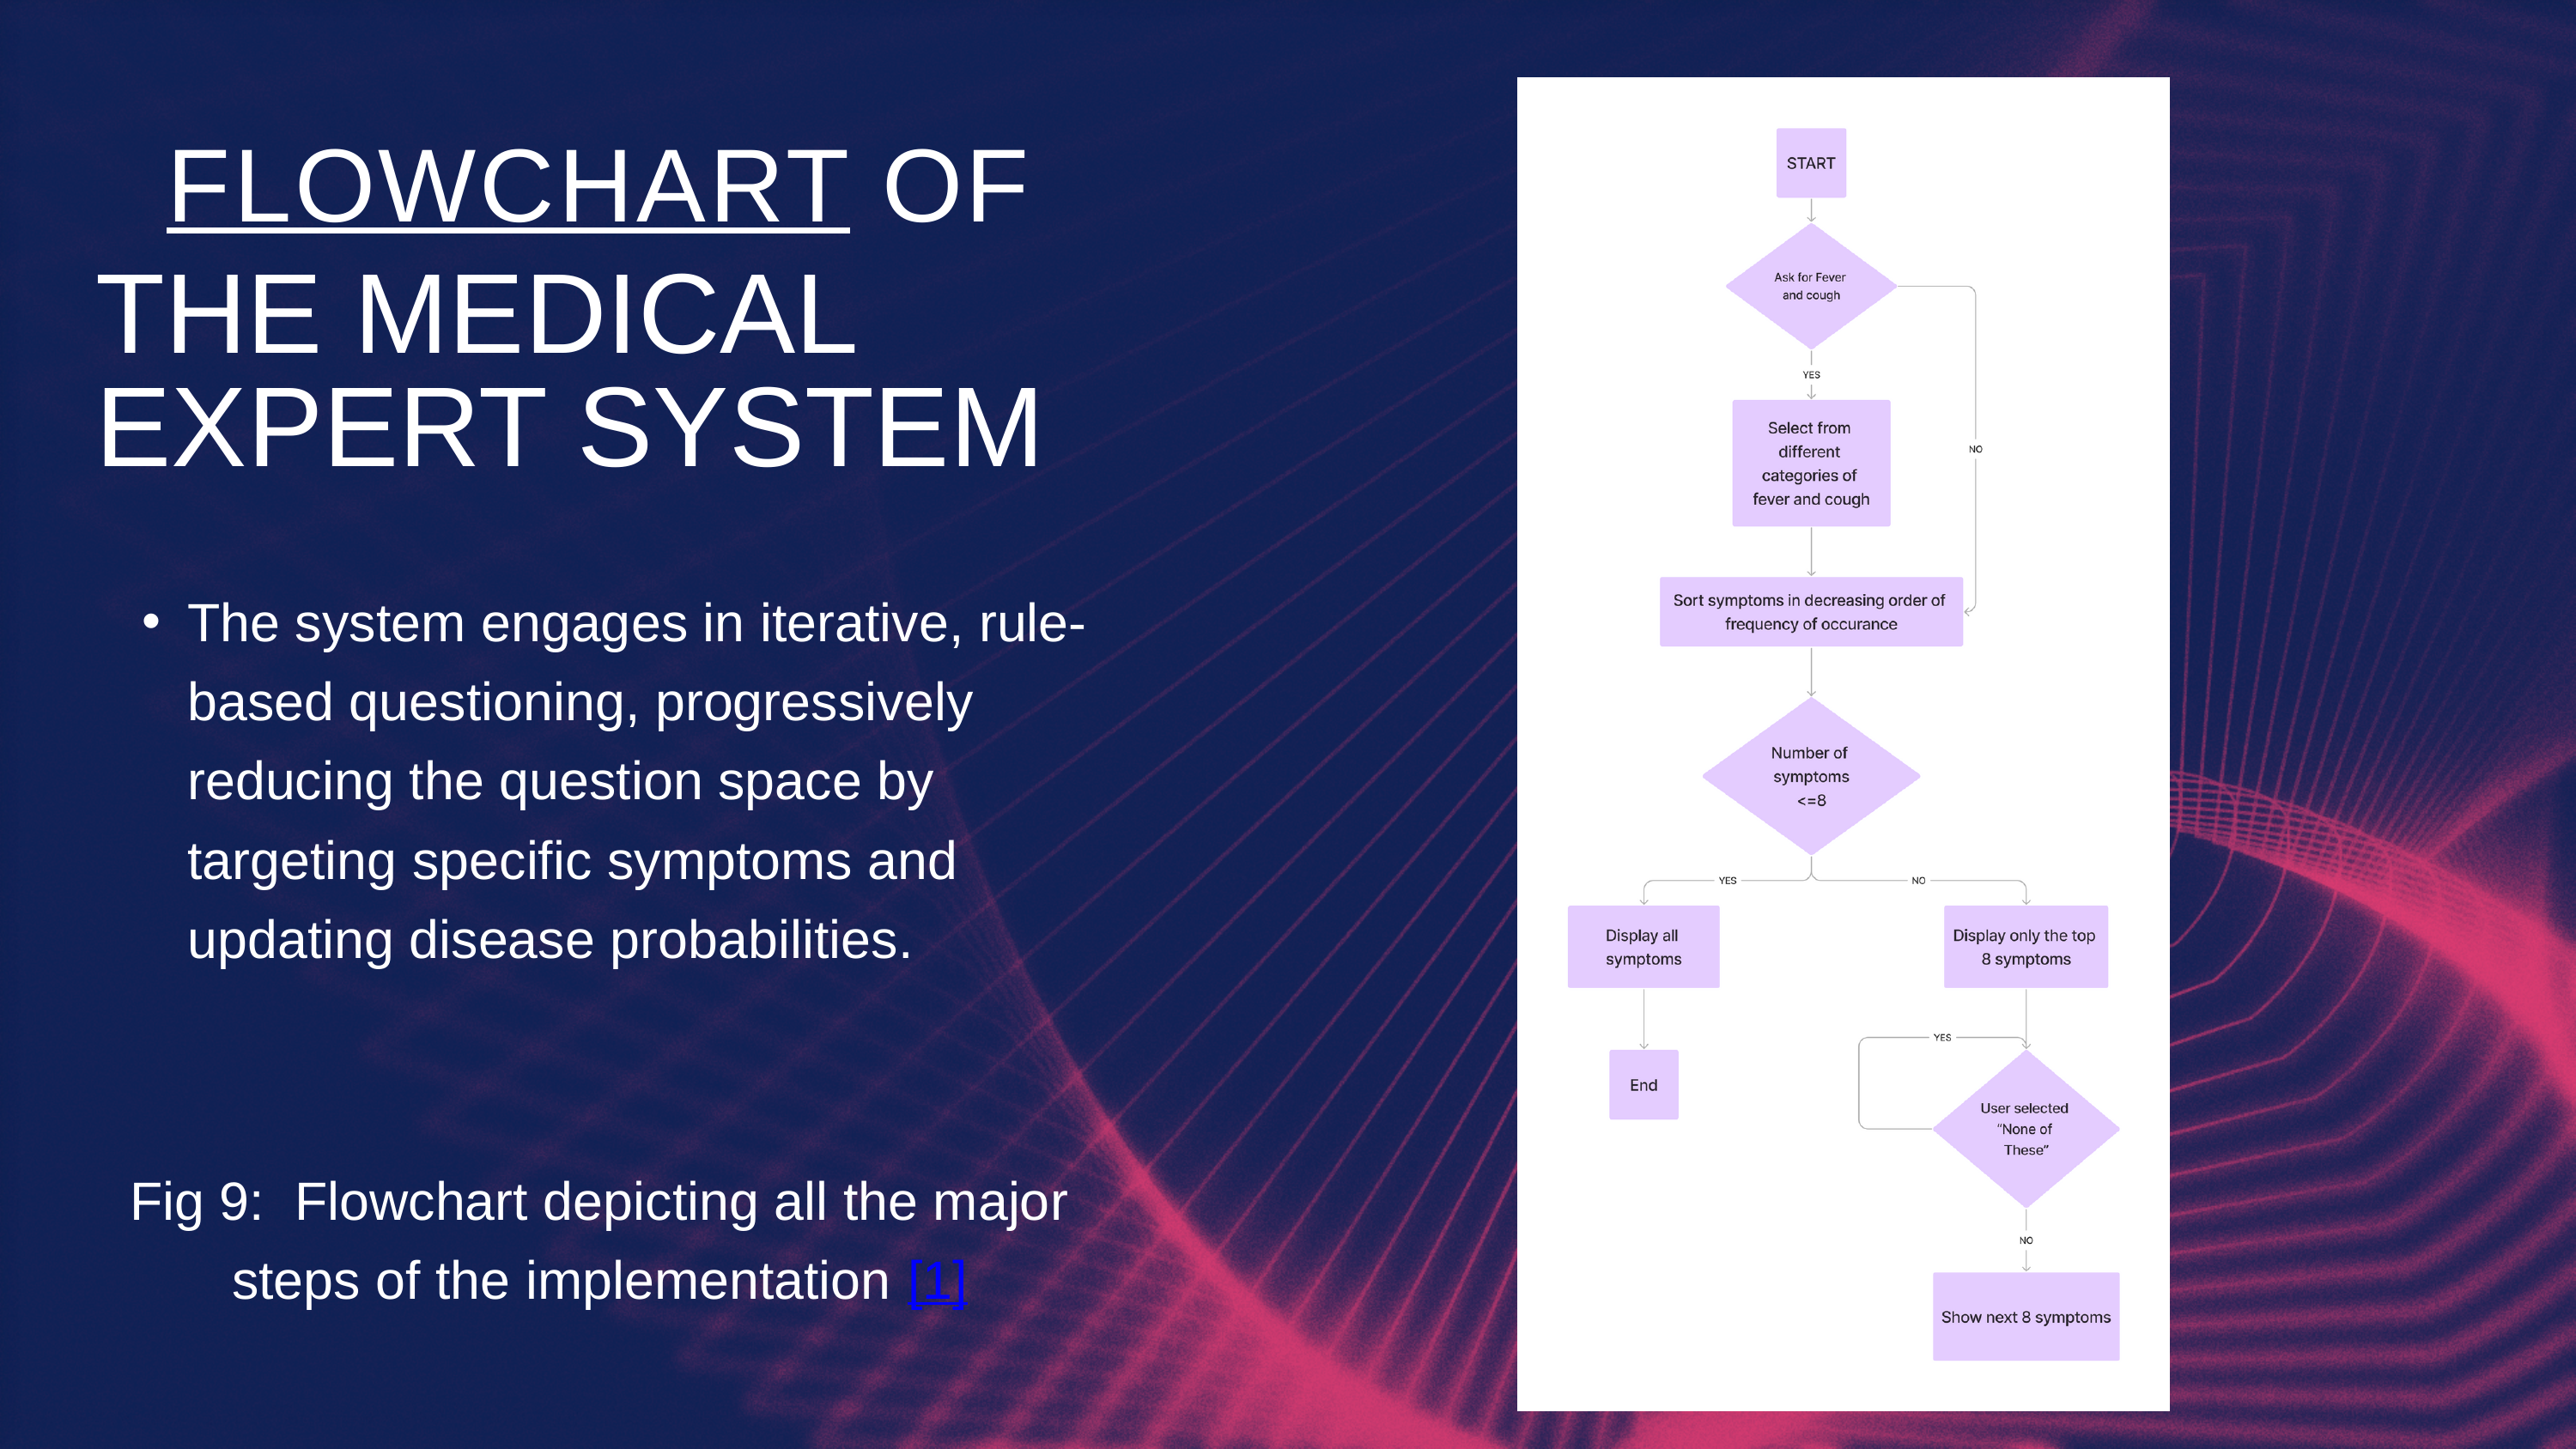

FLOWCHART OF
THE MEDICAL
EXPERT SYSTEM
The system engages in iterative, rule-based questioning, progressively reducing the question space by targeting specific symptoms and updating disease probabilities.

Fig 9:  Flowchart depicting all the major steps of the implementation [1]